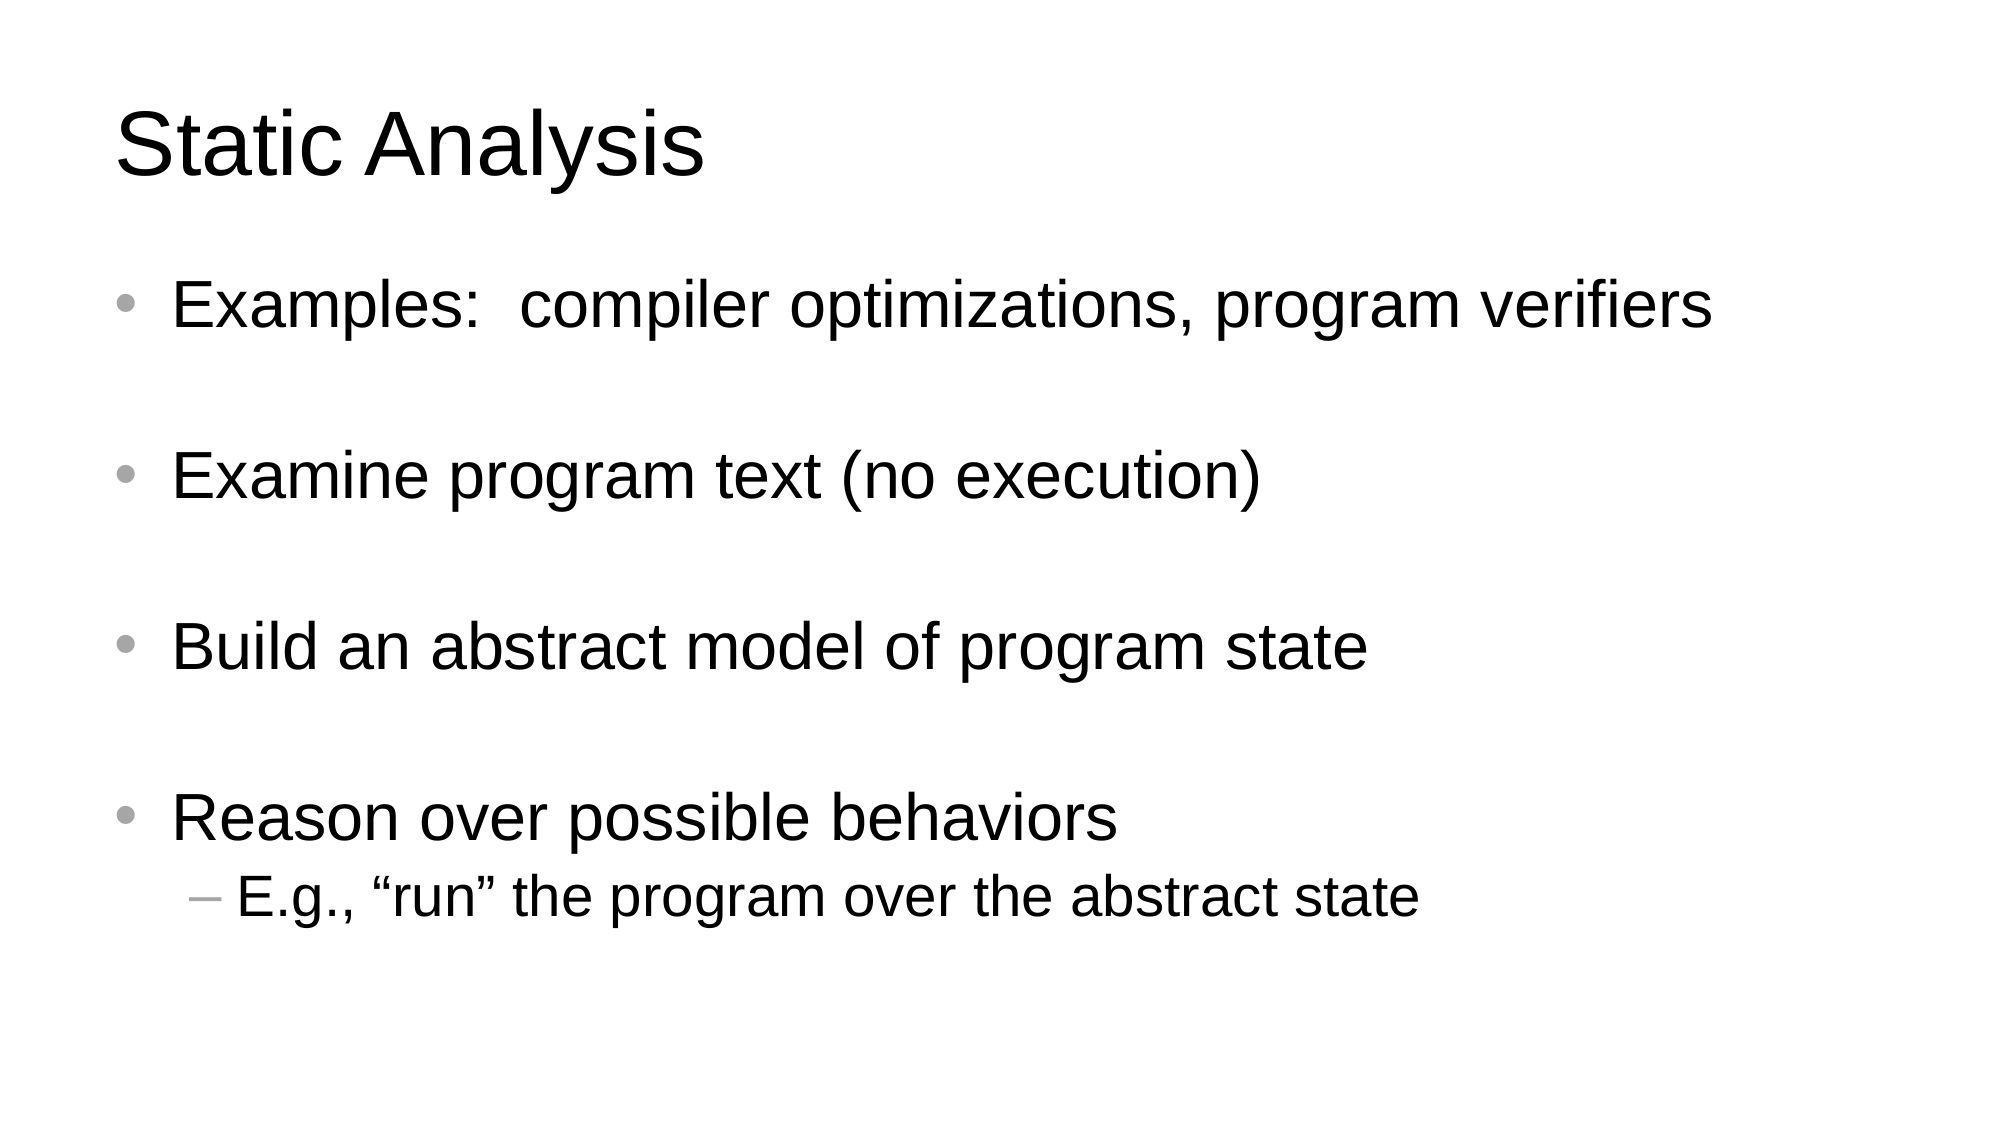

# Static Analysis
Examples:  compiler optimizations, program verifiers

Examine program text (no execution)

Build an abstract model of program state

Reason over possible behaviors
E.g., “run” the program over the abstract state